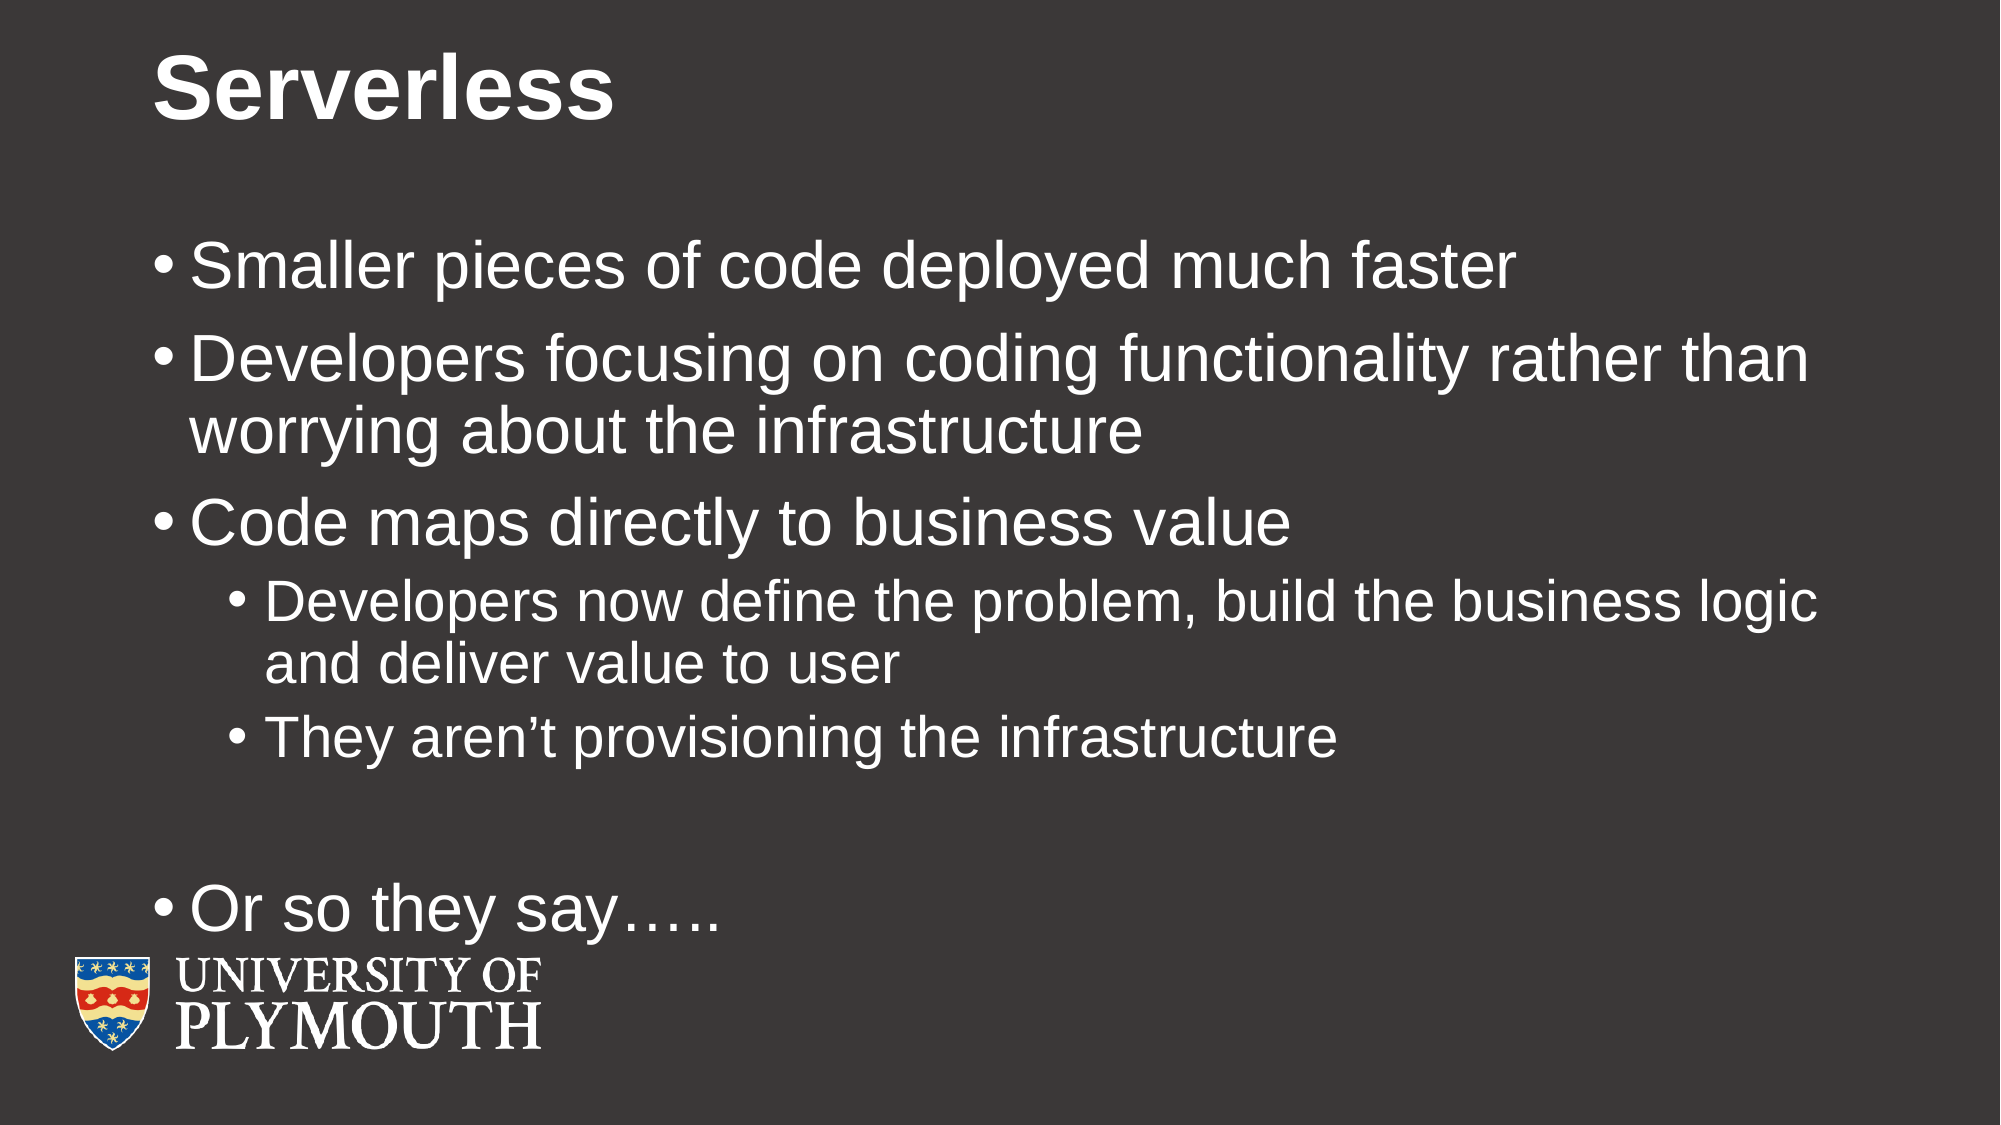

# Serverless
Smaller pieces of code deployed much faster
Developers focusing on coding functionality rather than worrying about the infrastructure
Code maps directly to business value
Developers now define the problem, build the business logic and deliver value to user
They aren’t provisioning the infrastructure

Or so they say…..